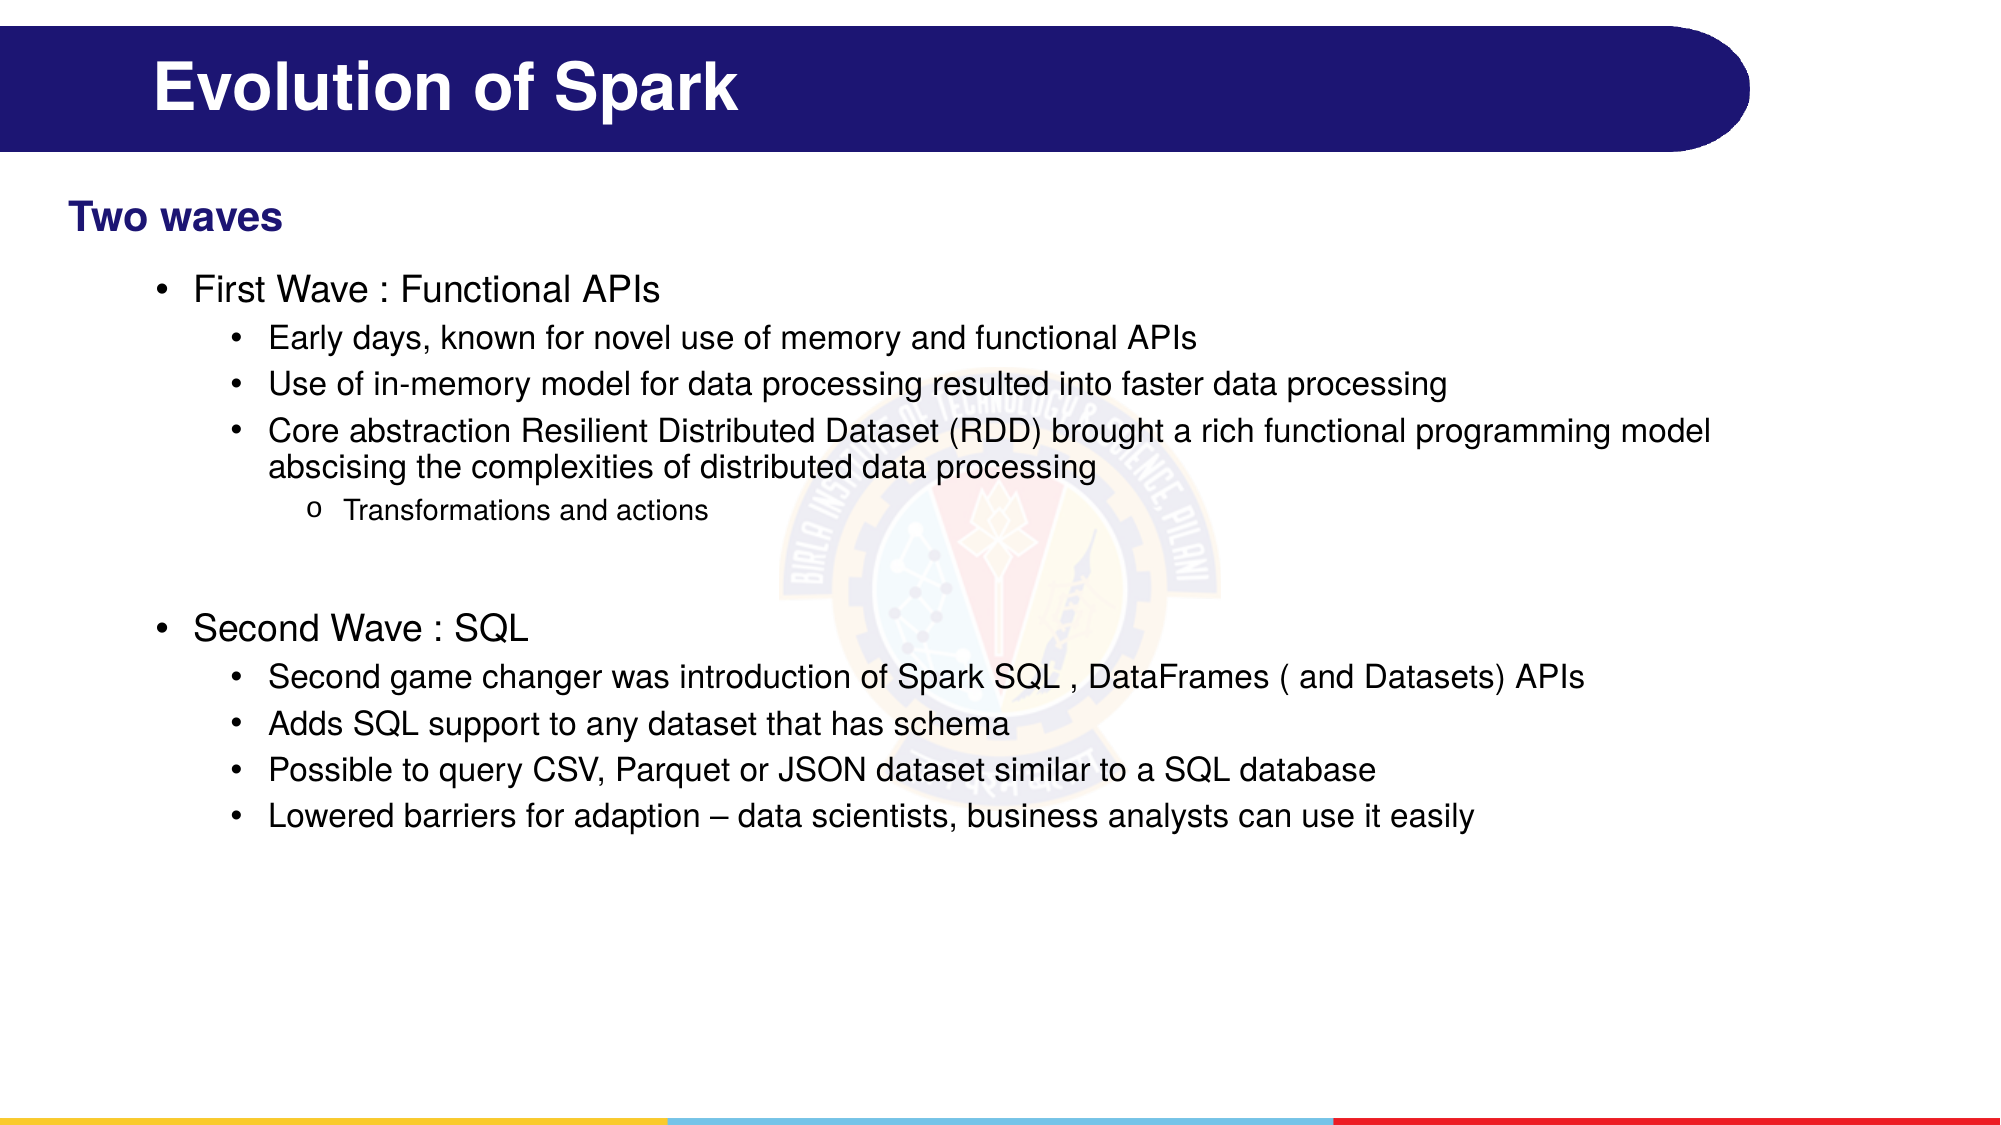

# Evolution of Spark
Two waves
First Wave : Functional APIs
Early days, known for novel use of memory and functional APIs
Use of in-memory model for data processing resulted into faster data processing
Core abstraction Resilient Distributed Dataset (RDD) brought a rich functional programming model abscising the complexities of distributed data processing
Transformations and actions

Second Wave : SQL
Second game changer was introduction of Spark SQL , DataFrames ( and Datasets) APIs
Adds SQL support to any dataset that has schema
Possible to query CSV, Parquet or JSON dataset similar to a SQL database
Lowered barriers for adaption – data scientists, business analysts can use it easily